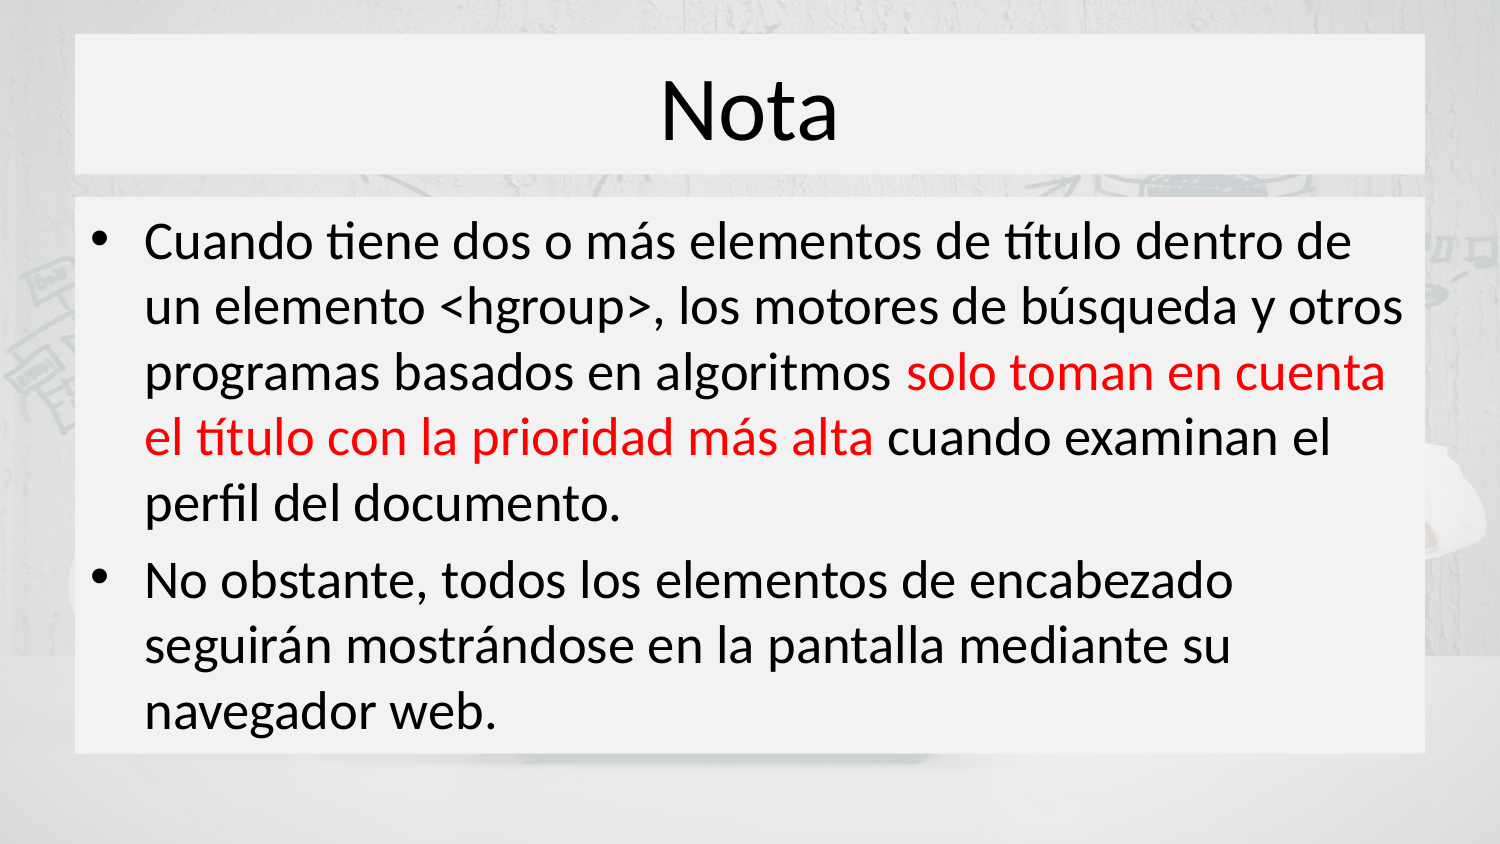

# Nota
Cuando tiene dos o más elementos de título dentro de un elemento <hgroup>, los motores de búsqueda y otros programas basados en algoritmos solo toman en cuenta el título con la prioridad más alta cuando examinan el perfil del documento.
No obstante, todos los elementos de encabezado seguirán mostrándose en la pantalla mediante su navegador web.